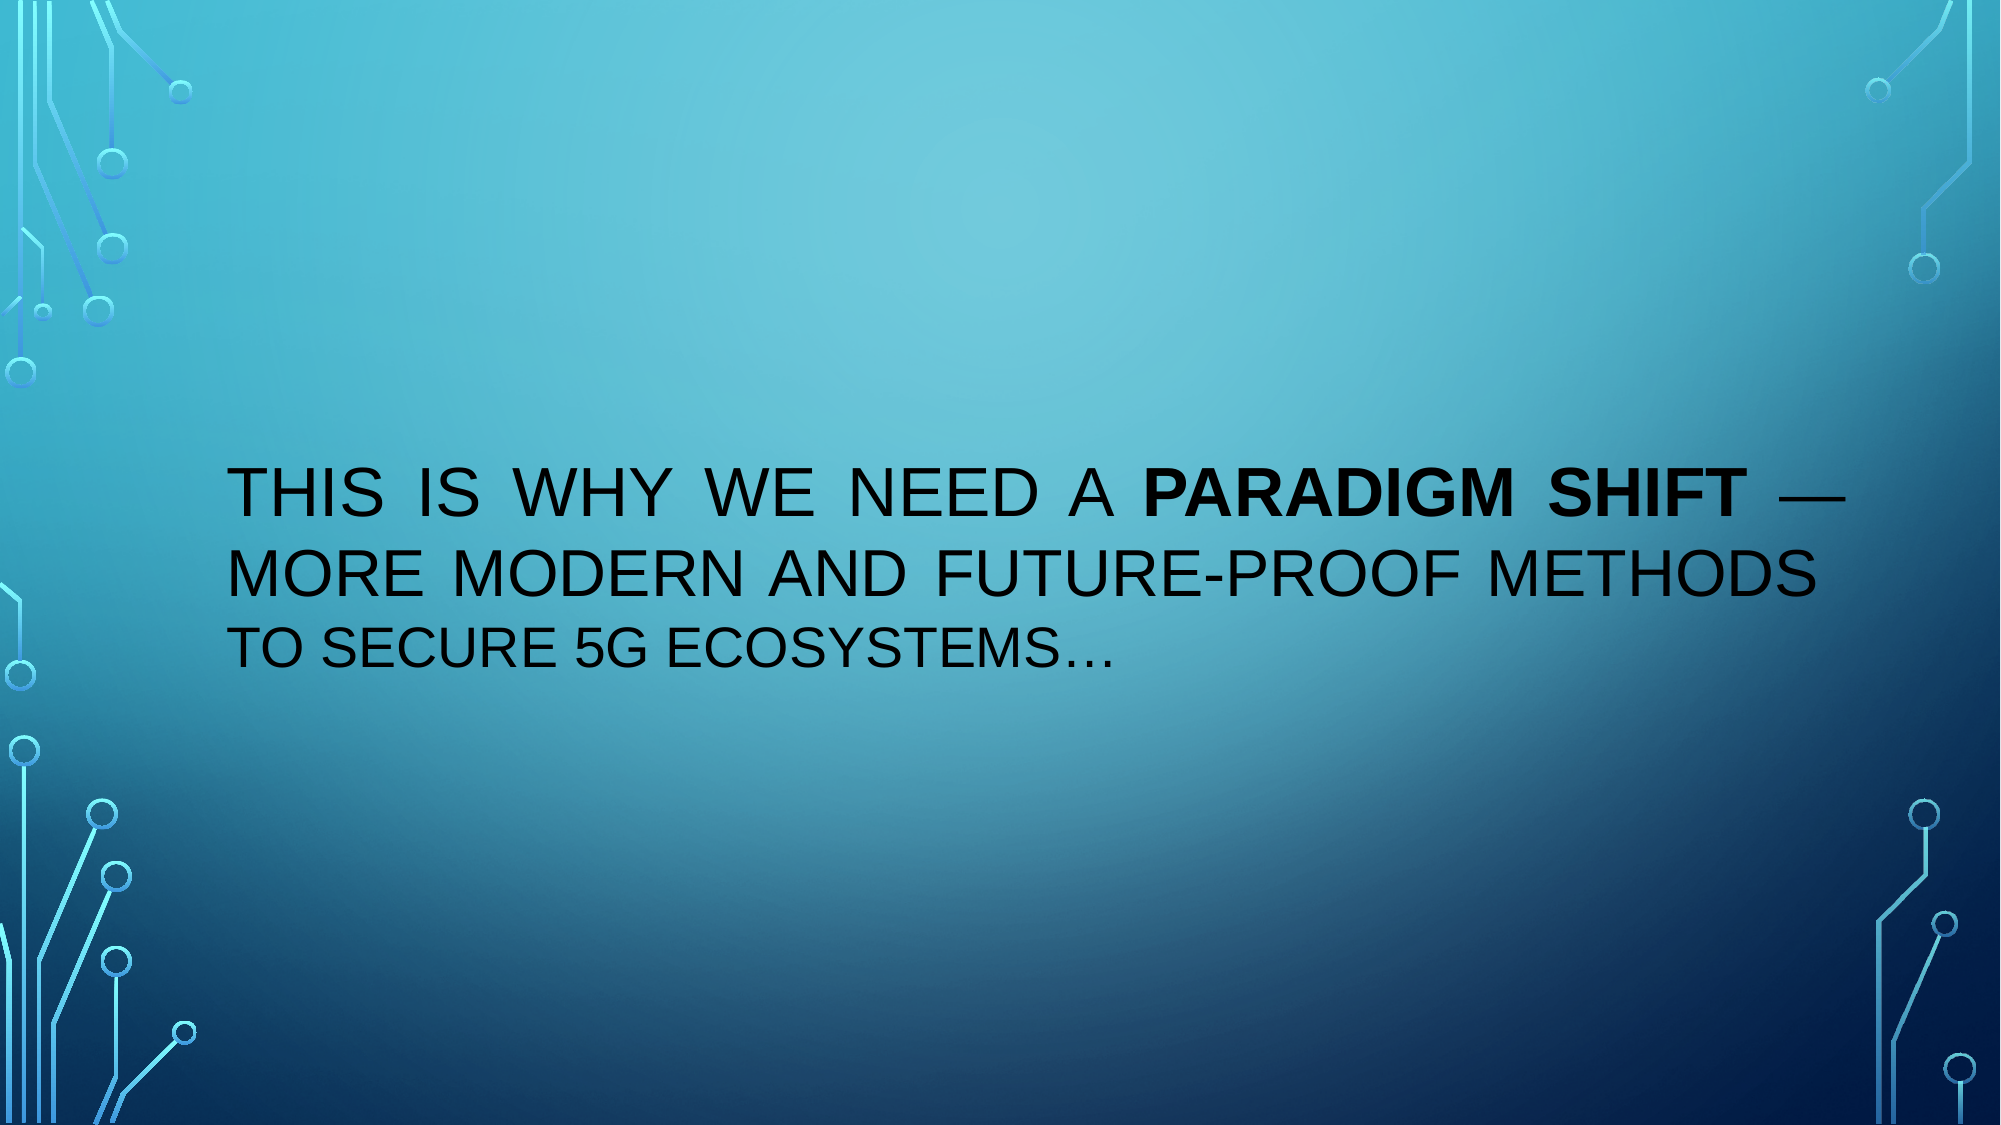

# This is why we need a paradigm shift — MORE MODERN AND future-PROOF METHODS TO SECURE 5G ECOSYSTEMS…